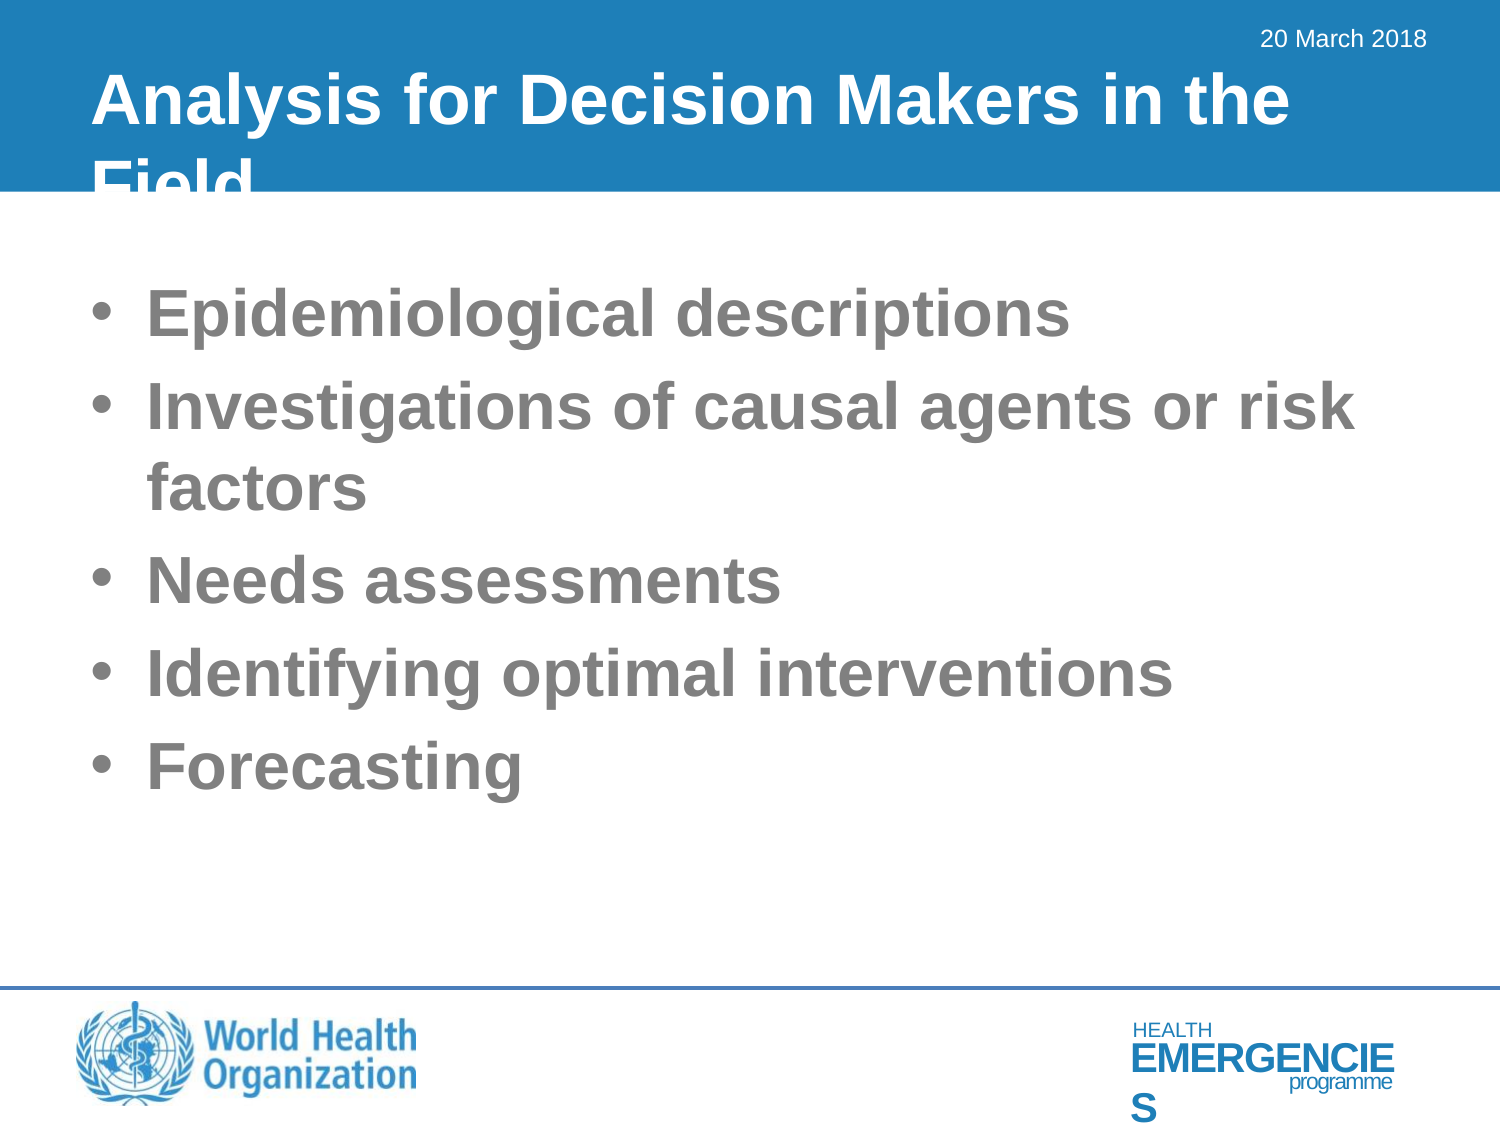

20 March 2018
# Analysis for Decision Makers in the Field
Epidemiological descriptions
Investigations of causal agents or risk factors
Needs assessments
Identifying optimal interventions
Forecasting